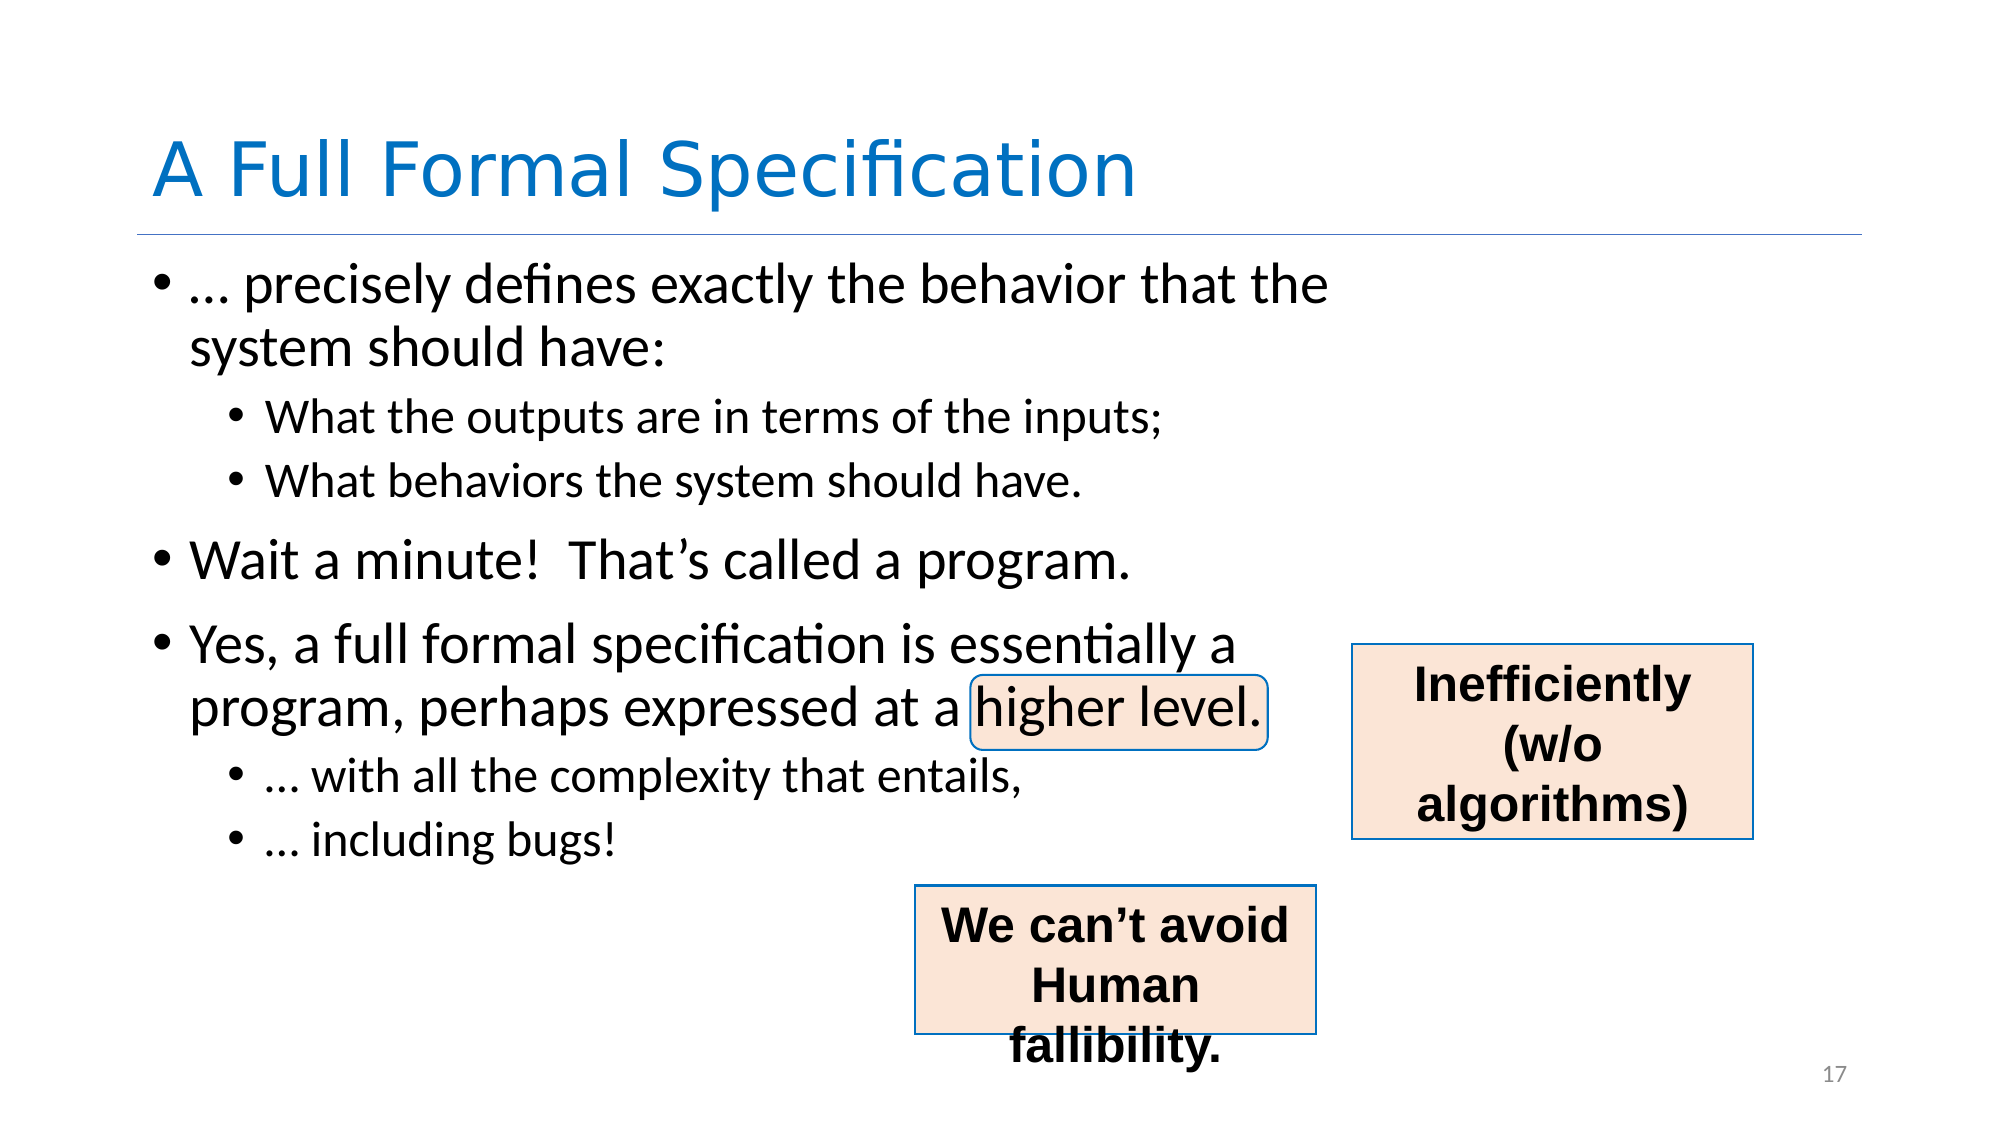

# A Full Formal Specification
… precisely defines exactly the behavior that the system should have:
What the outputs are in terms of the inputs;
What behaviors the system should have.
Wait a minute!  That’s called a program.
Yes, a full formal specification is essentially a program, perhaps expressed at a higher level.
… with all the complexity that entails,
… including bugs!
Inefficiently
(w/o algorithms)

We can’t avoid
Human fallibility.

17